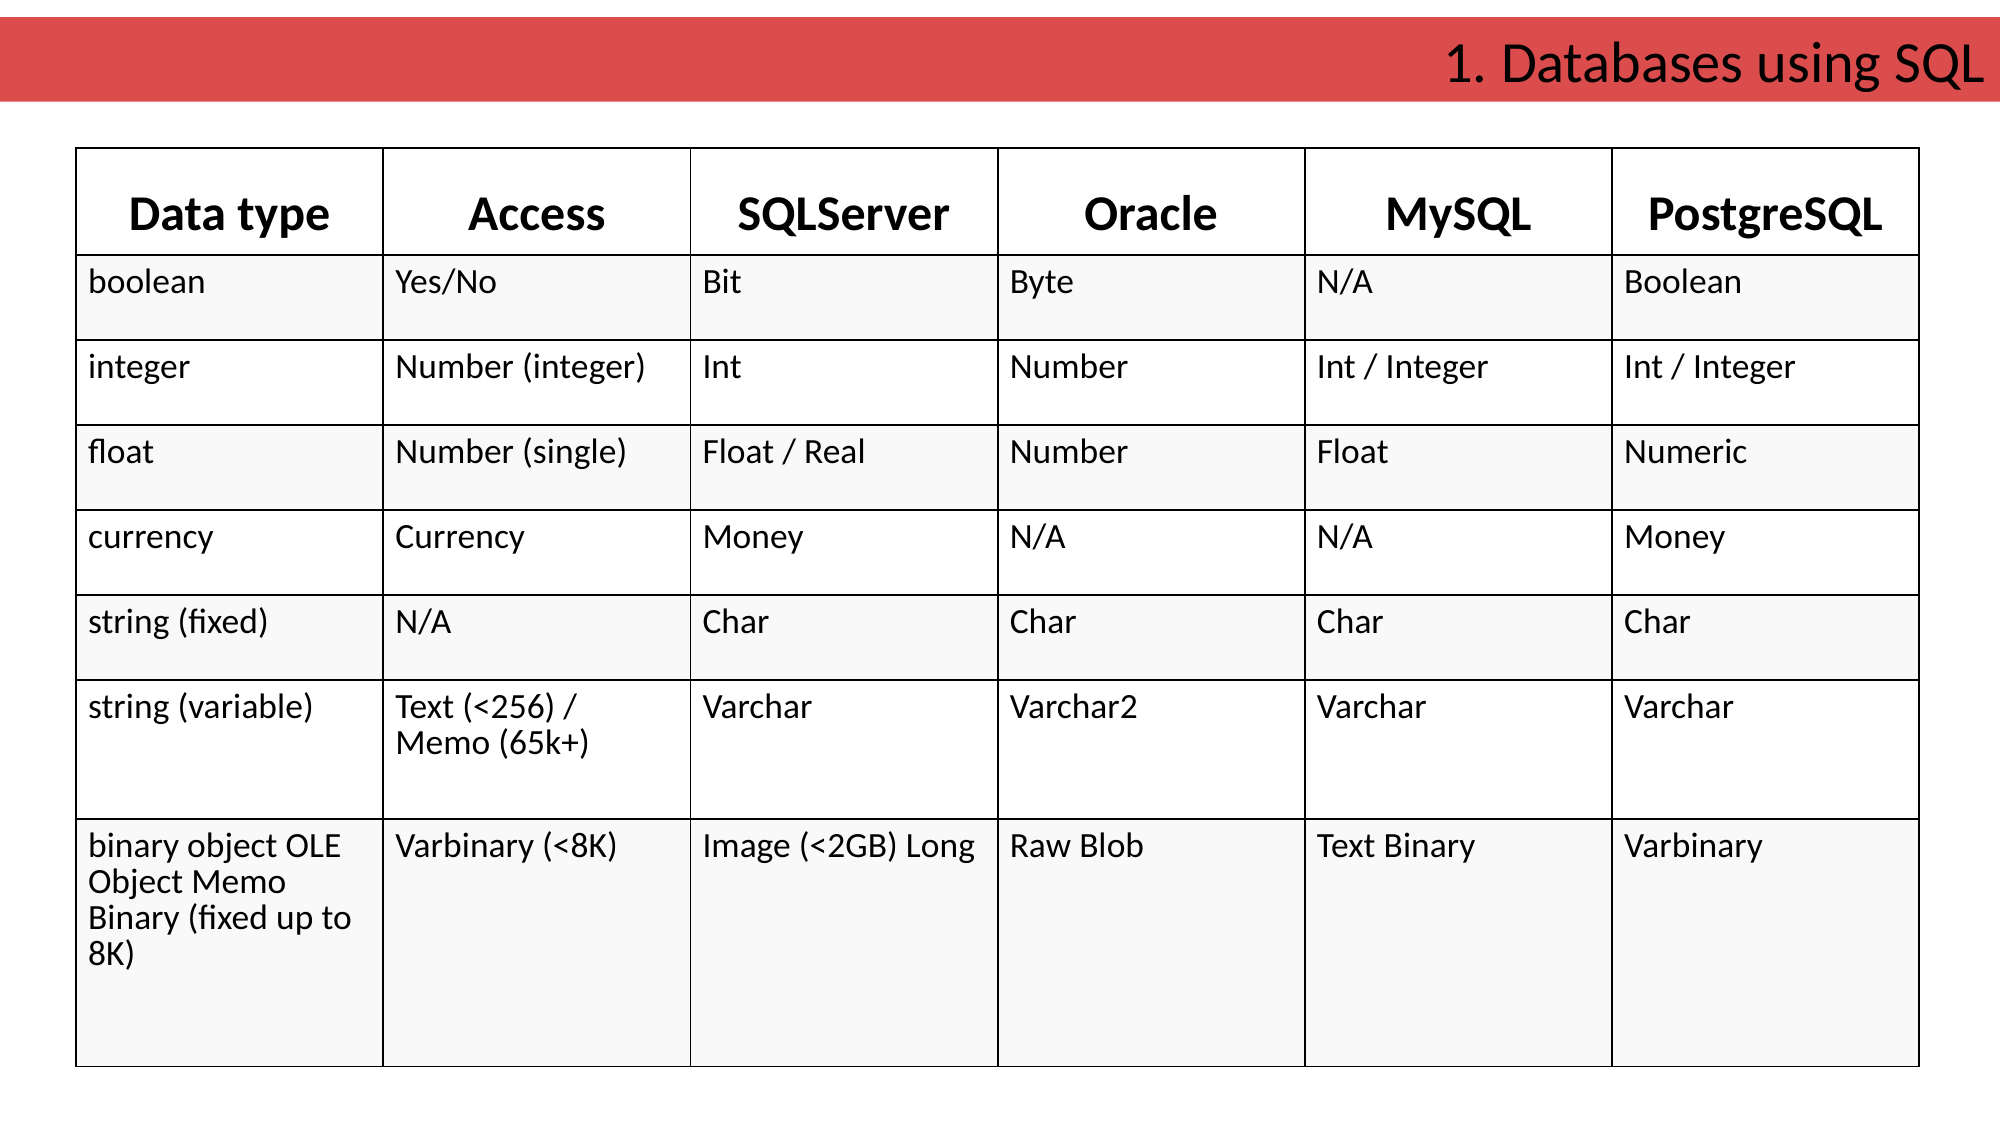

1. Databases using SQL
| Data type | Access | SQLServer | Oracle | MySQL | PostgreSQL |
| --- | --- | --- | --- | --- | --- |
| boolean | Yes/No | Bit | Byte | N/A | Boolean |
| integer | Number (integer) | Int | Number | Int / Integer | Int / Integer |
| float | Number (single) | Float / Real | Number | Float | Numeric |
| currency | Currency | Money | N/A | N/A | Money |
| string (fixed) | N/A | Char | Char | Char | Char |
| string (variable) | Text (<256) / Memo (65k+) | Varchar | Varchar2 | Varchar | Varchar |
| binary object OLE Object Memo Binary (fixed up to 8K) | Varbinary (<8K) | Image (<2GB) Long | Raw Blob | Text Binary | Varbinary |